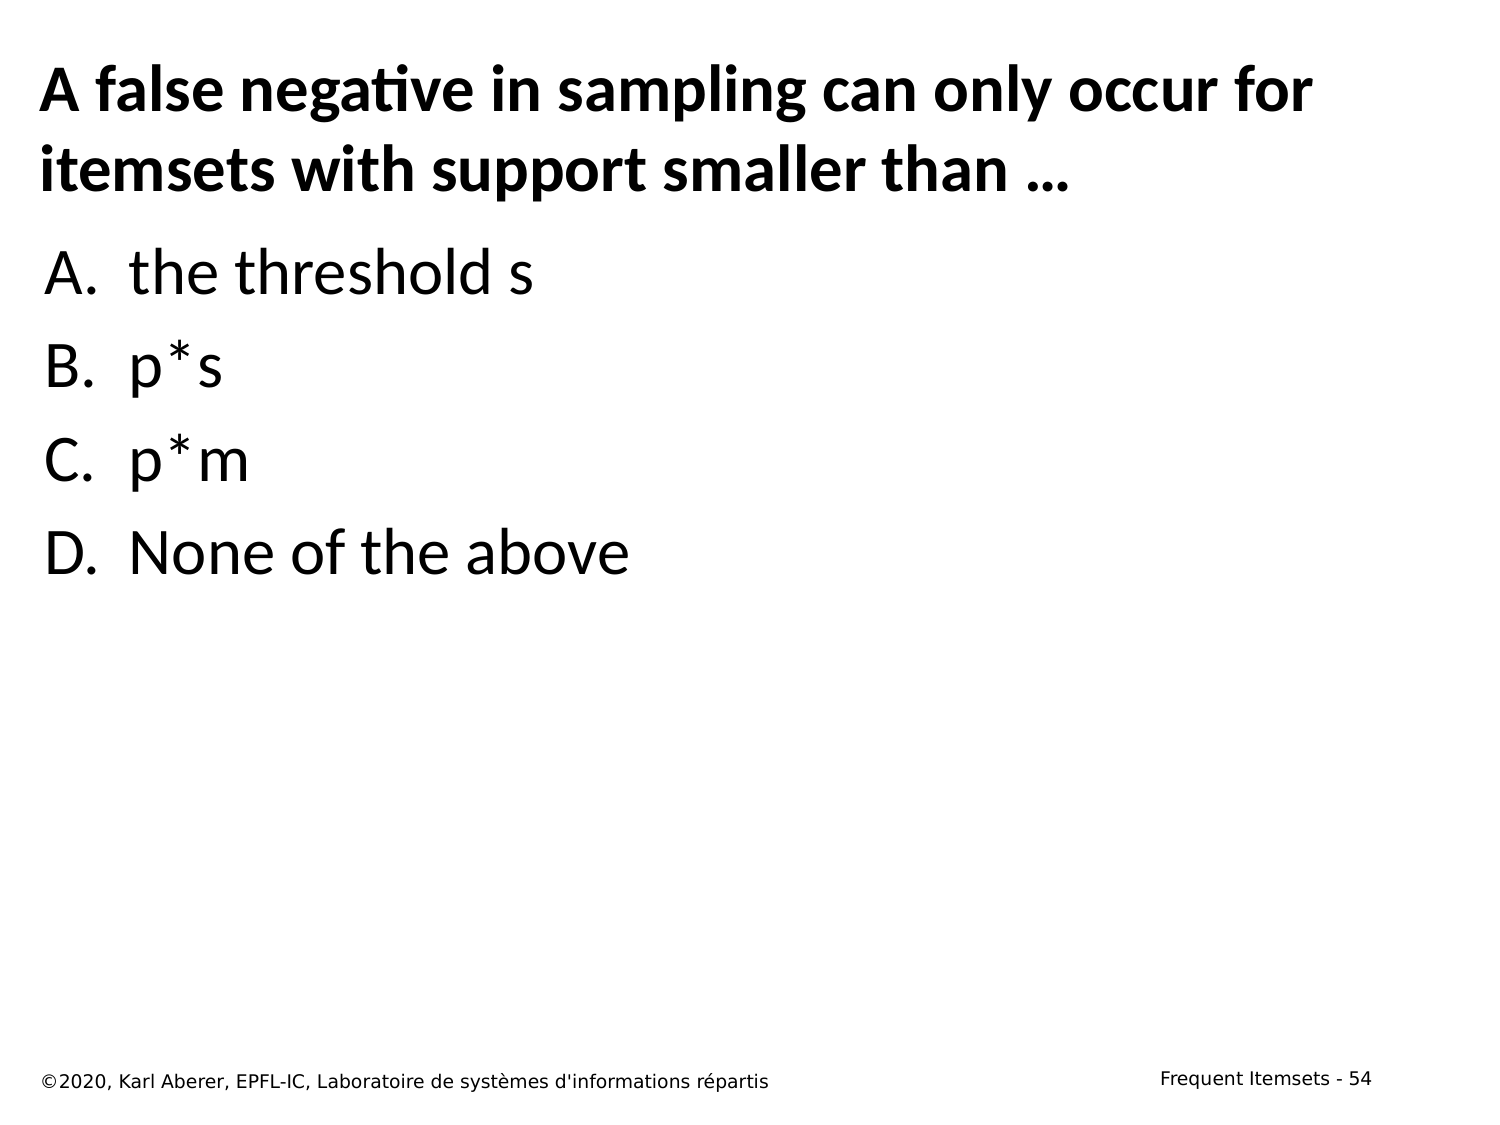

# A false negative in sampling can only occur for itemsets with support smaller than …
the threshold s
p*s
p*m
None of the above
©2020, Karl Aberer, EPFL-IC, Laboratoire de systèmes d'informations répartis